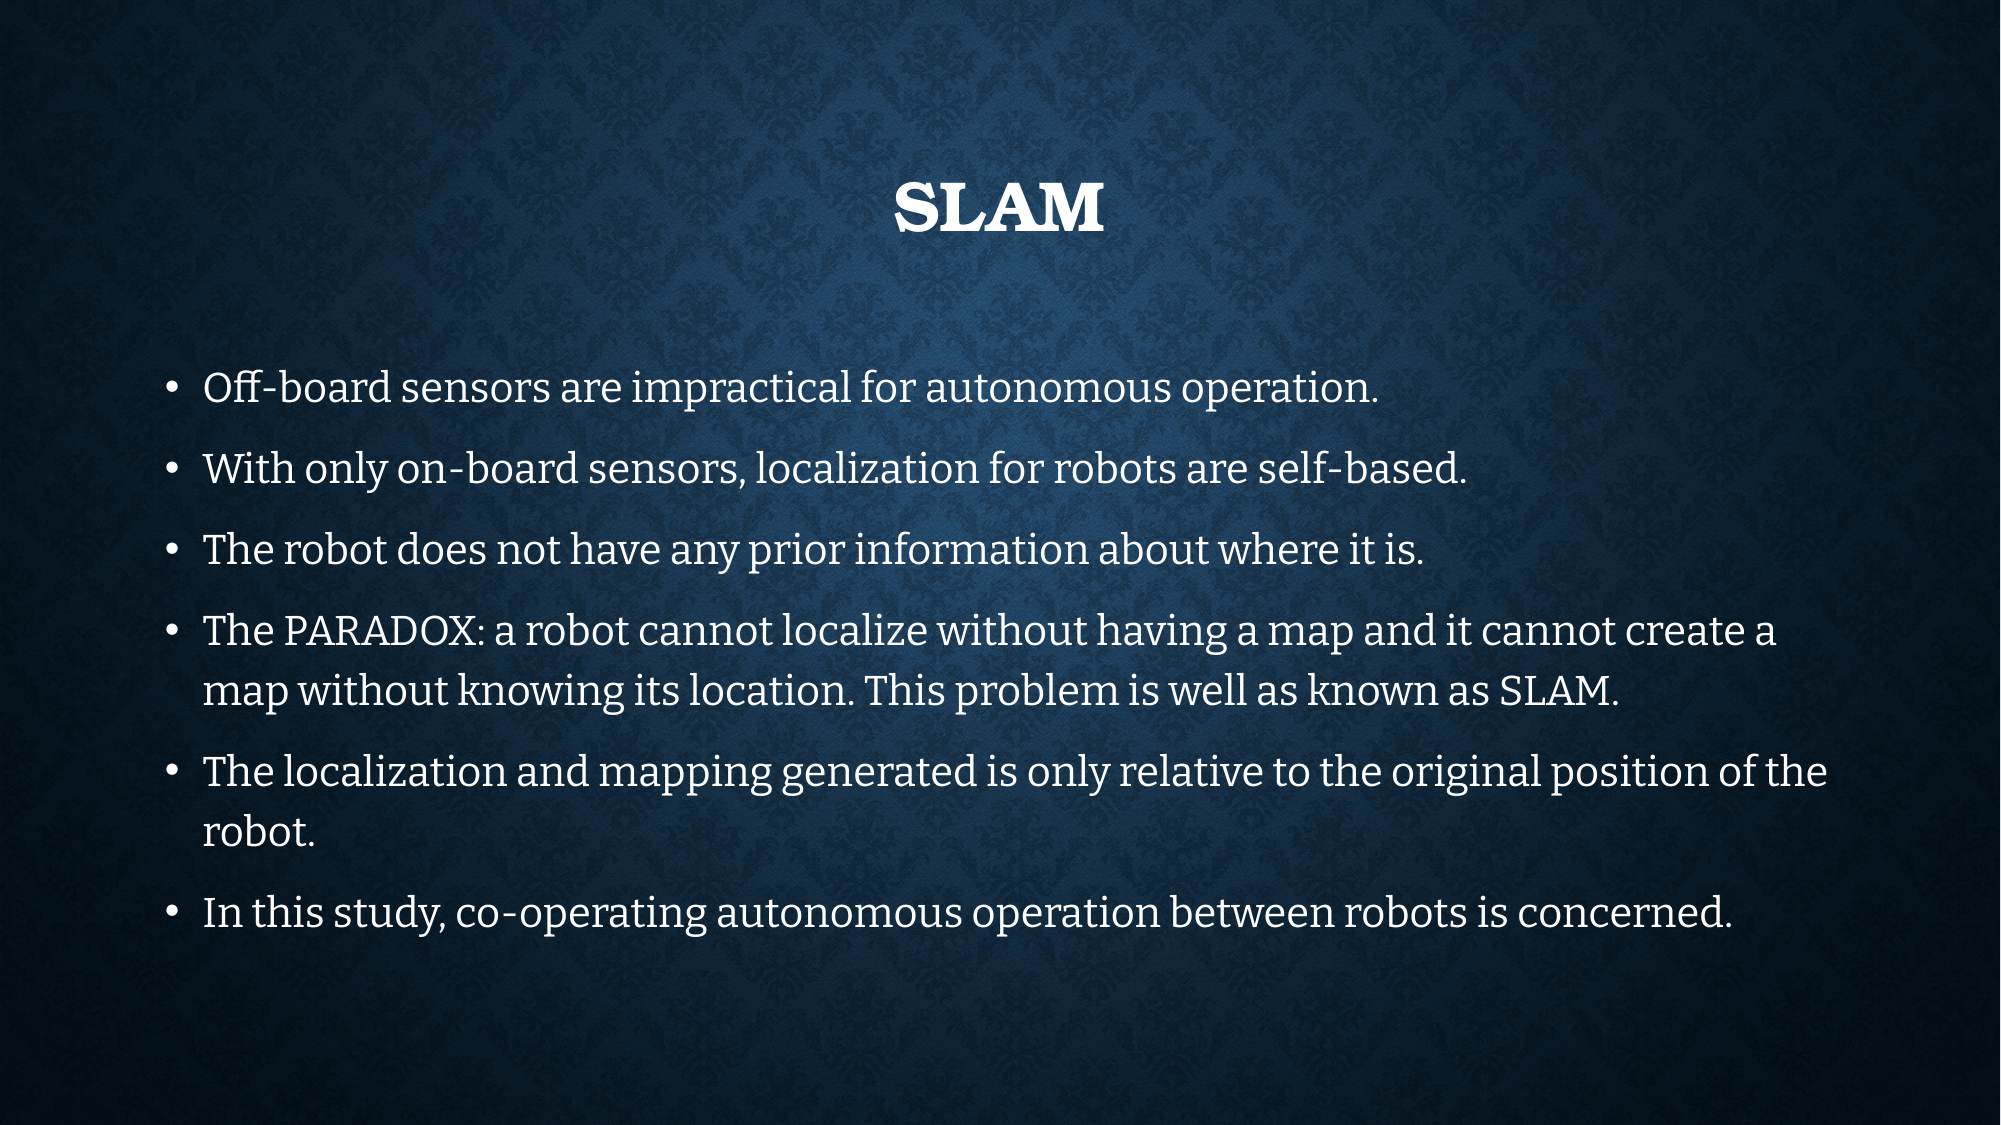

# SLAM
Off-board sensors are impractical for autonomous operation.
With only on-board sensors, localization for robots are self-based.
The robot does not have any prior information about where it is.
The PARADOX: a robot cannot localize without having a map and it cannot create a map without knowing its location. This problem is well as known as SLAM.
The localization and mapping generated is only relative to the original position of the robot.
In this study, co-operating autonomous operation between robots is concerned.